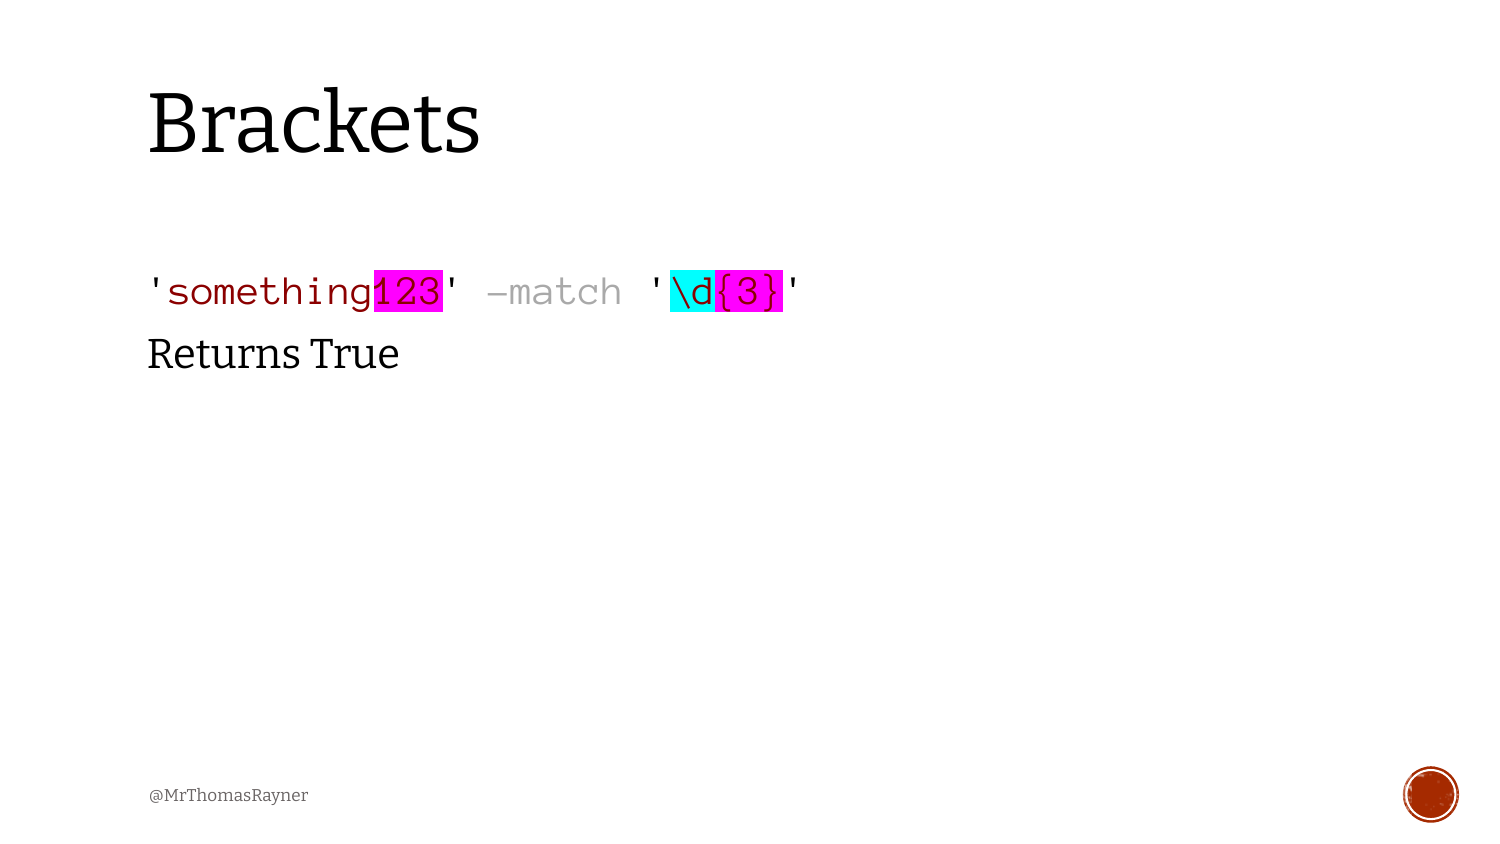

# Brackets
'something123' -match '\d{3}'
Returns True

@MrThomasRayner